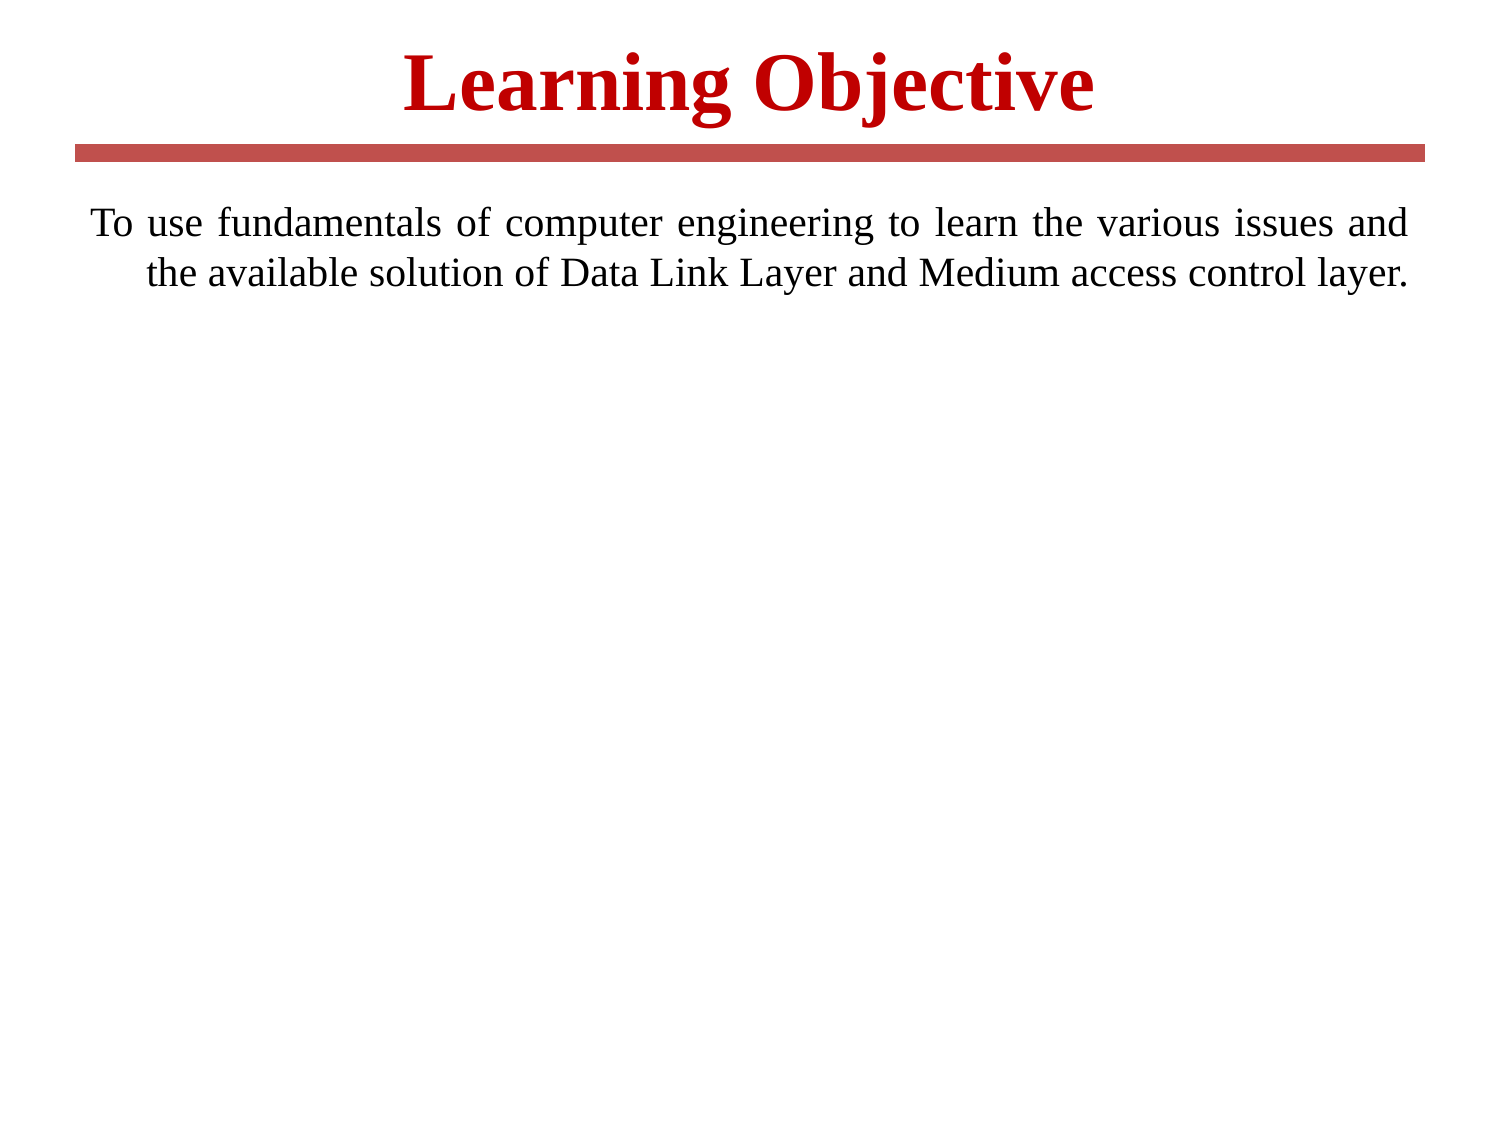

# Learning Objective
To use fundamentals of computer engineering to learn the various issues and the available solution of Data Link Layer and Medium access control layer.